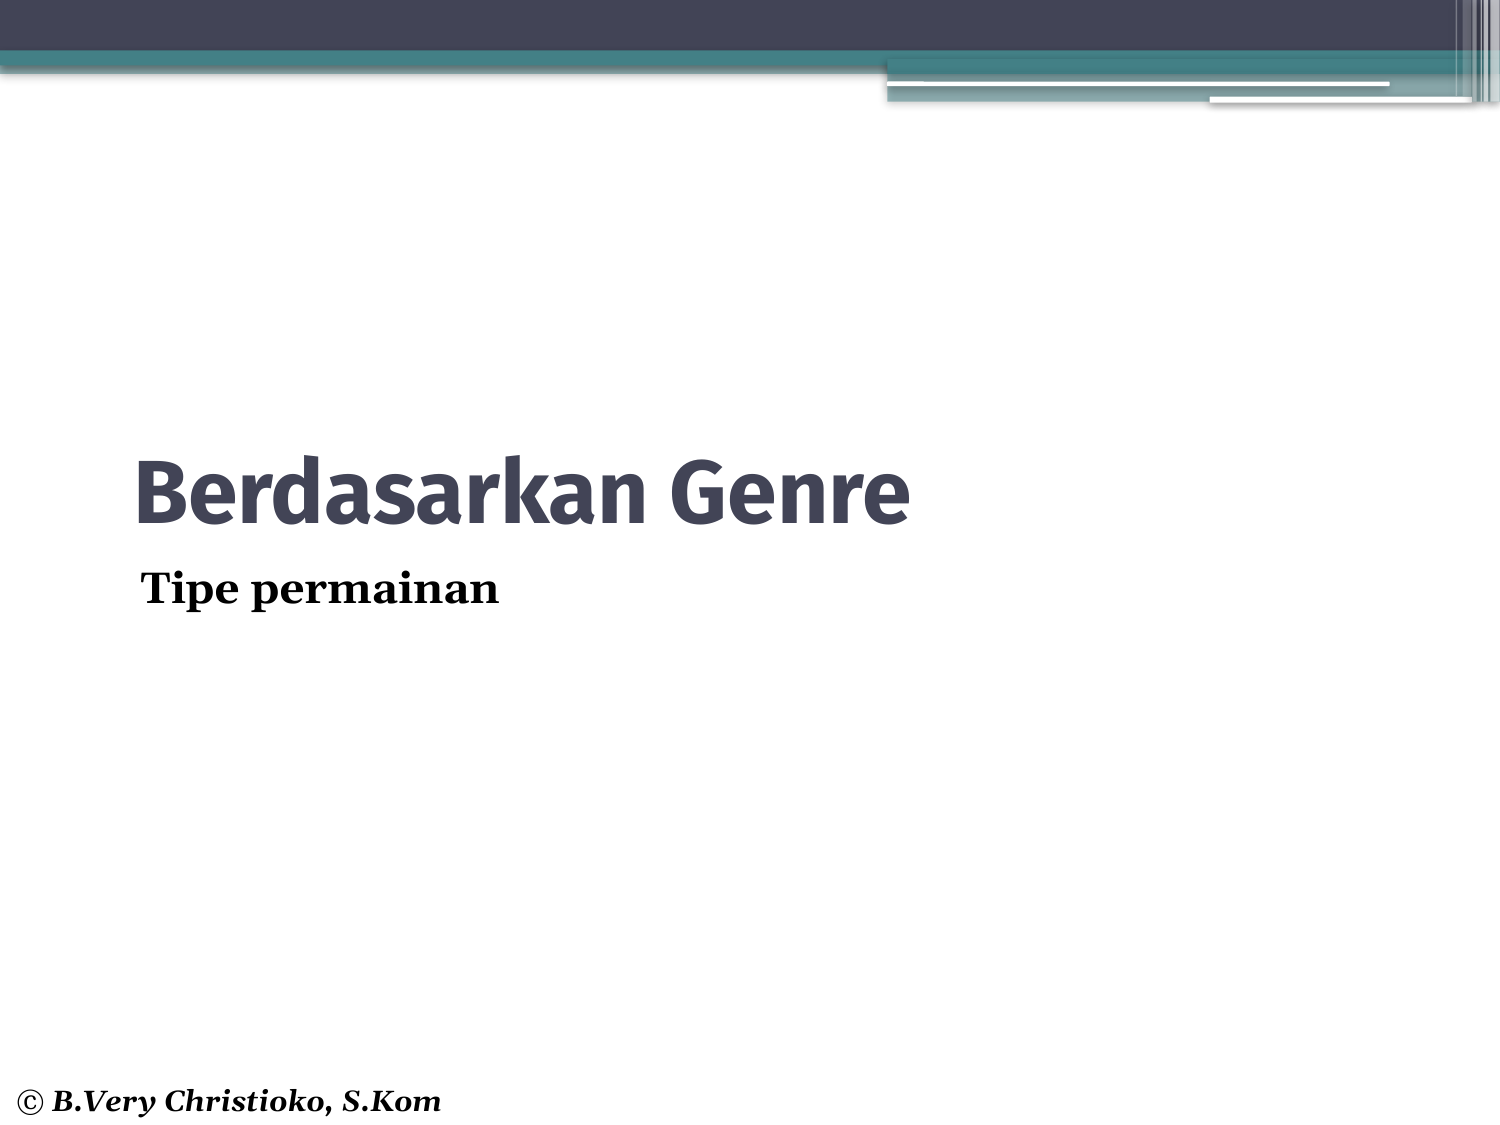

# Berdasarkan Genre
Tipe permainan
© B.Very Christioko, S.Kom